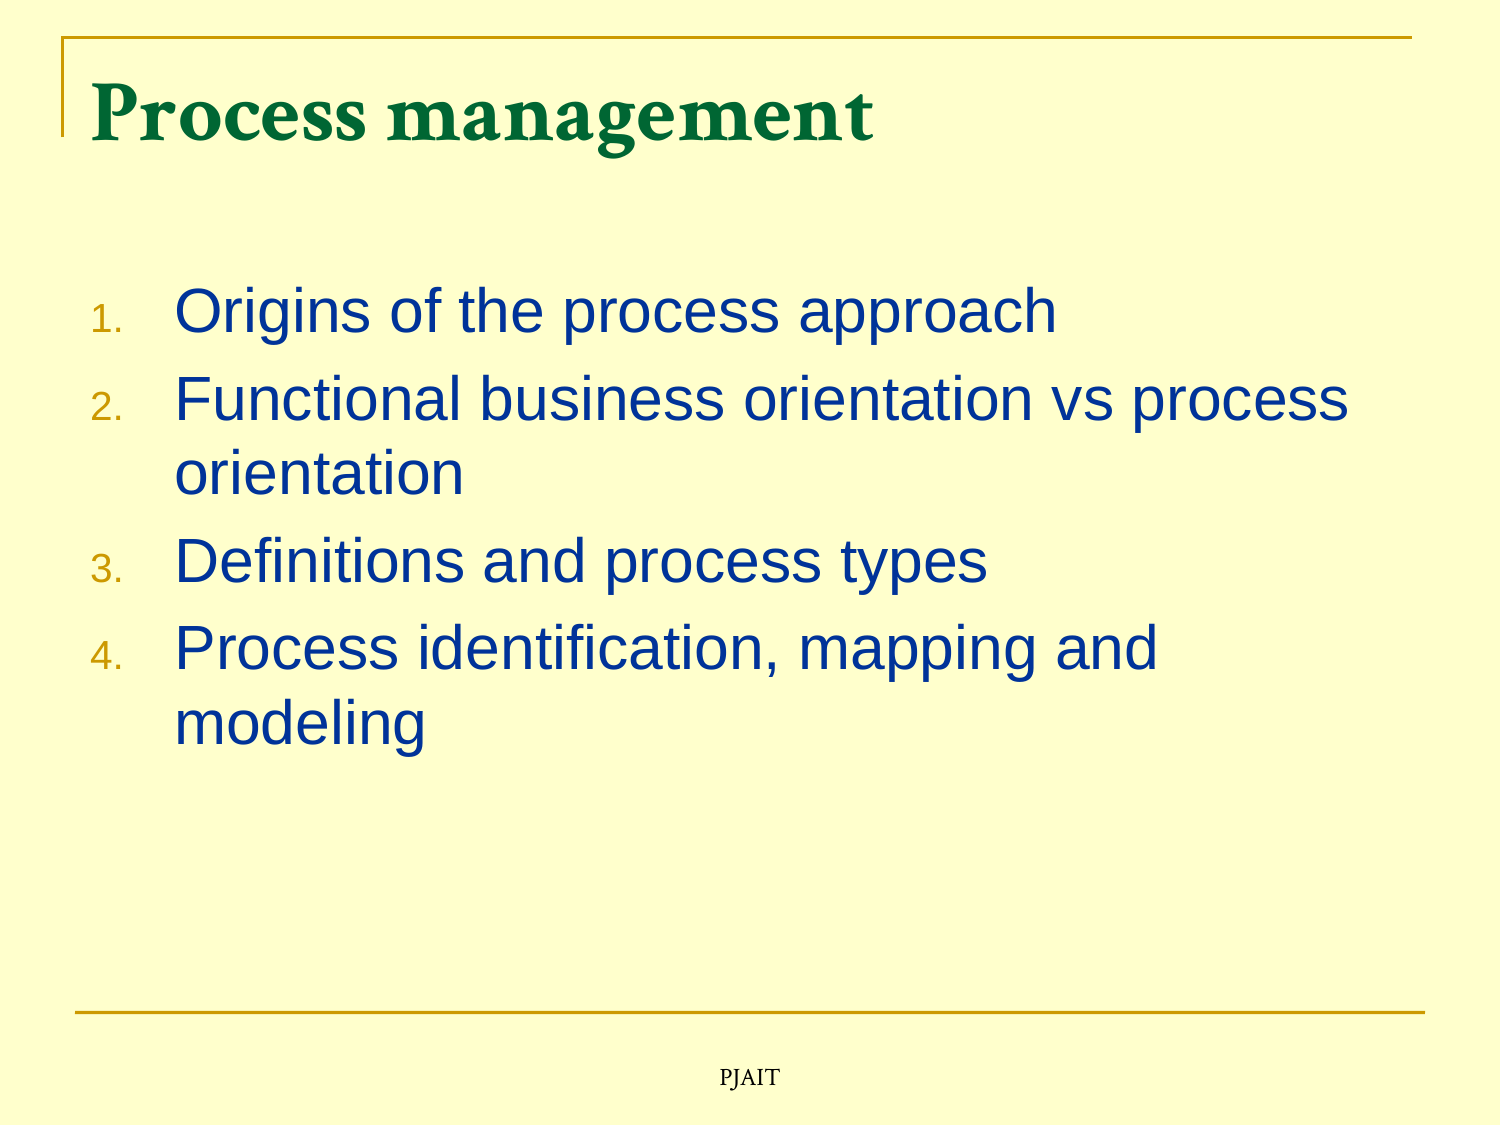

# Process management
Origins of the process approach
Functional business orientation vs process orientation
Definitions and process types
Process identification, mapping and modeling

PJAIT